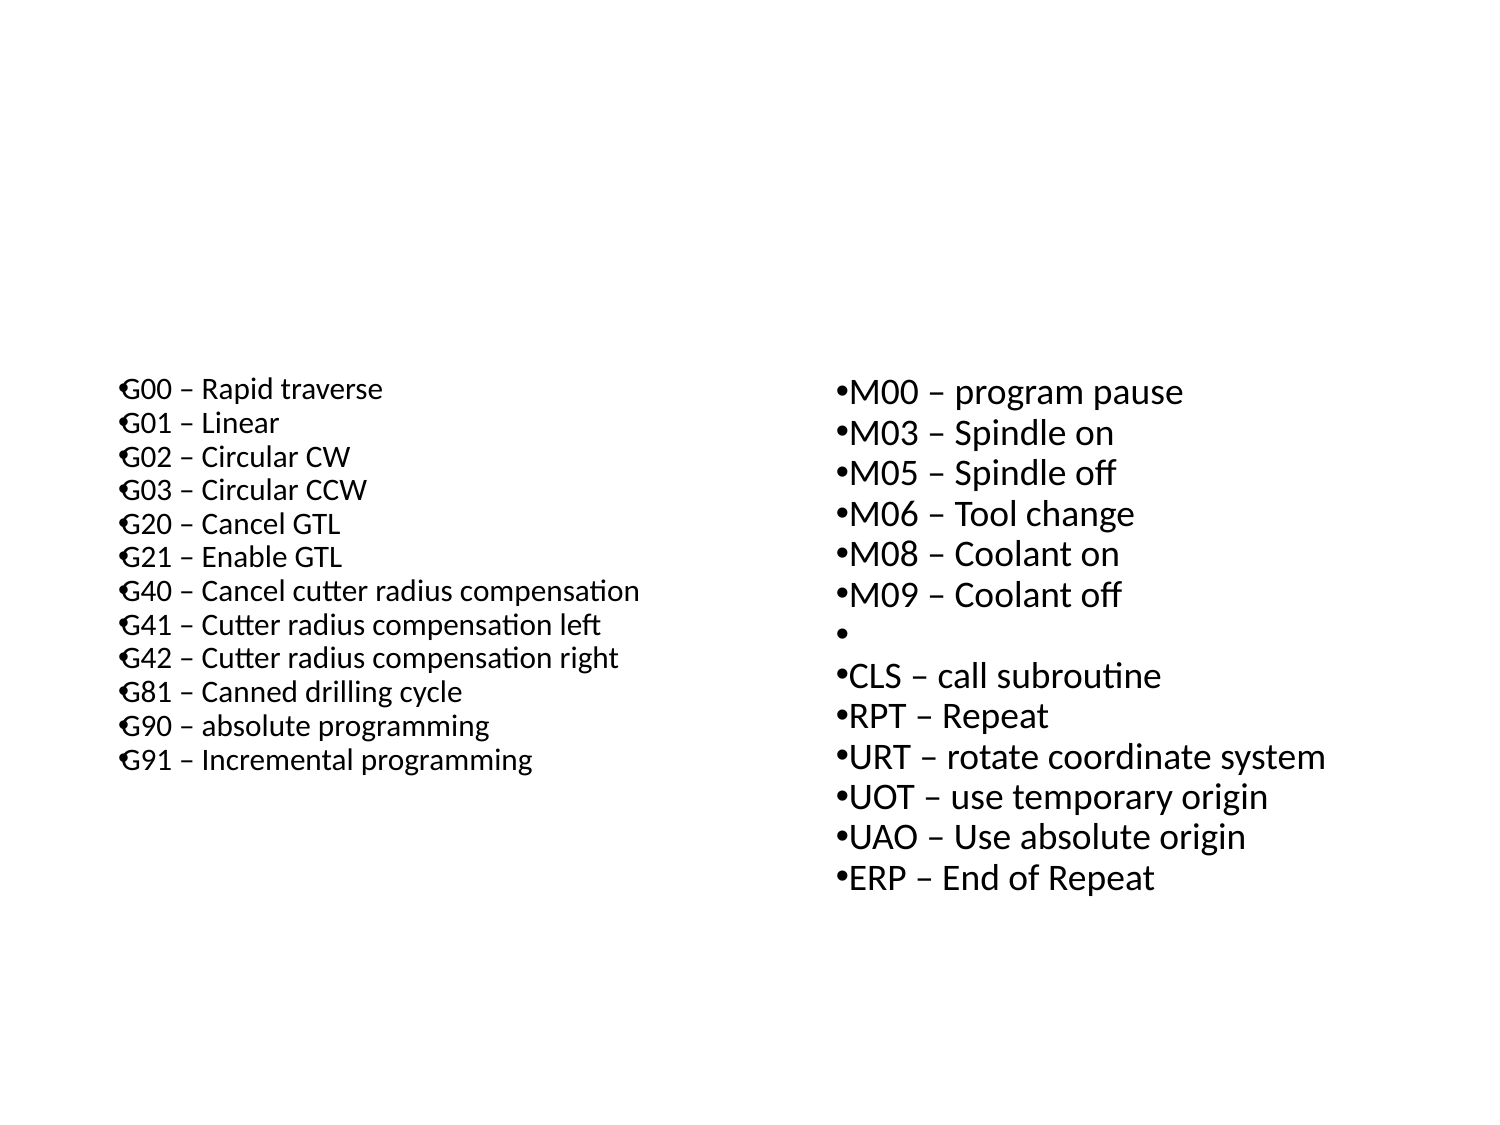

#
G00 – Rapid traverse
G01 – Linear
G02 – Circular CW
G03 – Circular CCW
G20 – Cancel GTL
G21 – Enable GTL
G40 – Cancel cutter radius compensation
G41 – Cutter radius compensation left
G42 – Cutter radius compensation right
G81 – Canned drilling cycle
G90 – absolute programming
G91 – Incremental programming

M00 – program pause
M03 – Spindle on
M05 – Spindle off
M06 – Tool change
M08 – Coolant on
M09 – Coolant off

CLS – call subroutine
RPT – Repeat
URT – rotate coordinate system
UOT – use temporary origin
UAO – Use absolute origin
ERP – End of Repeat